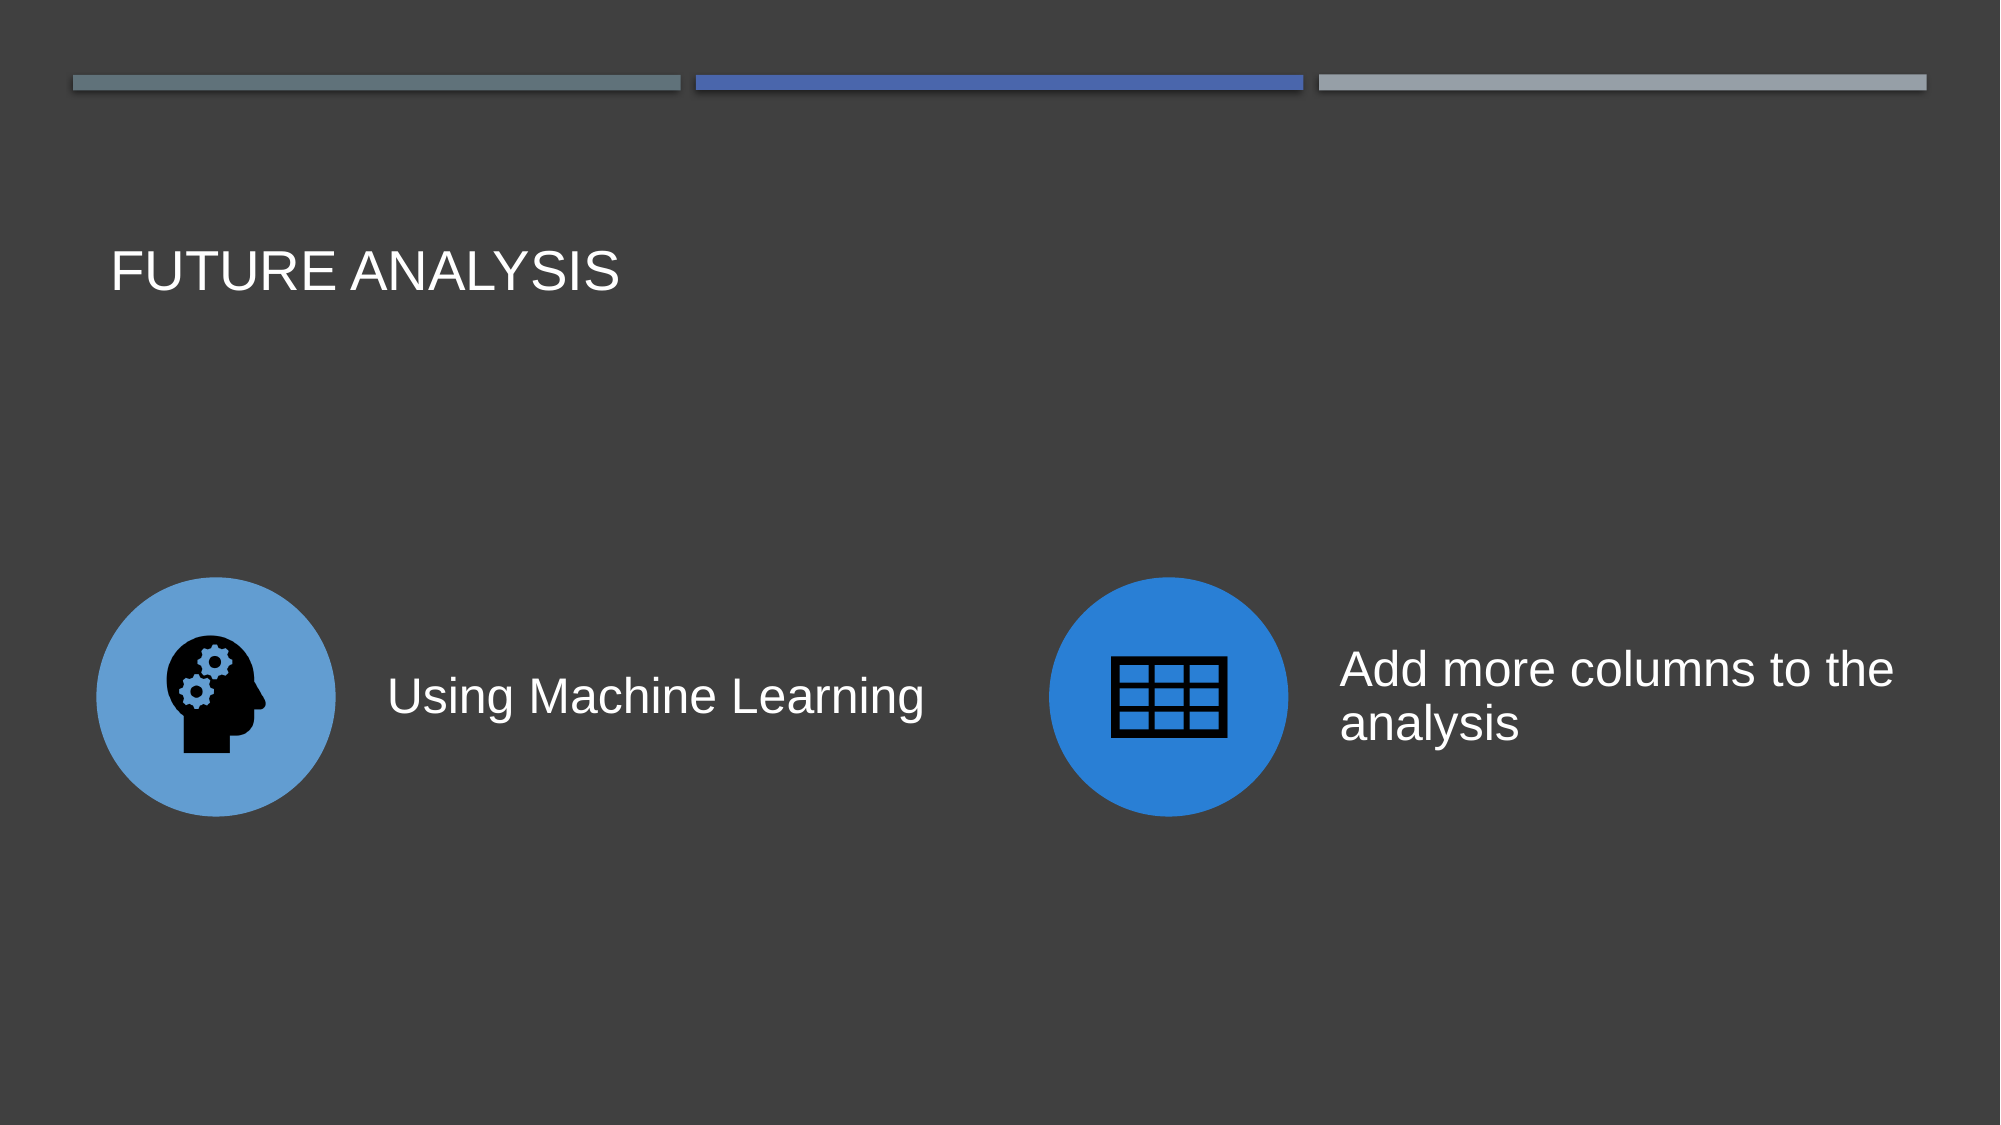

# Future Analysis
Using Machine Learning
Add more columns to the analysis